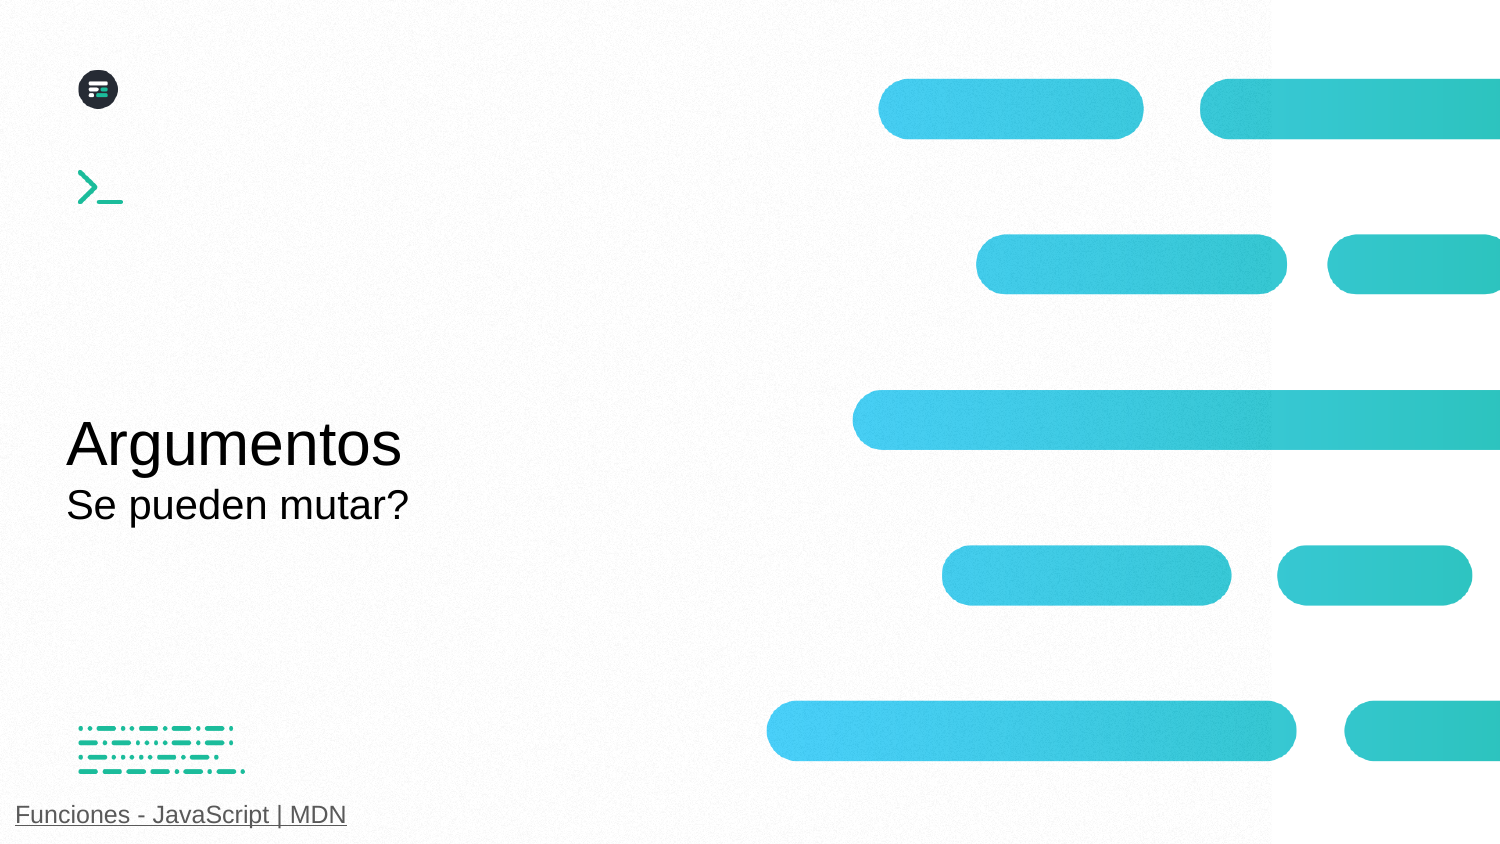

# Argumentos
Se pueden mutar?
Funciones - JavaScript | MDN